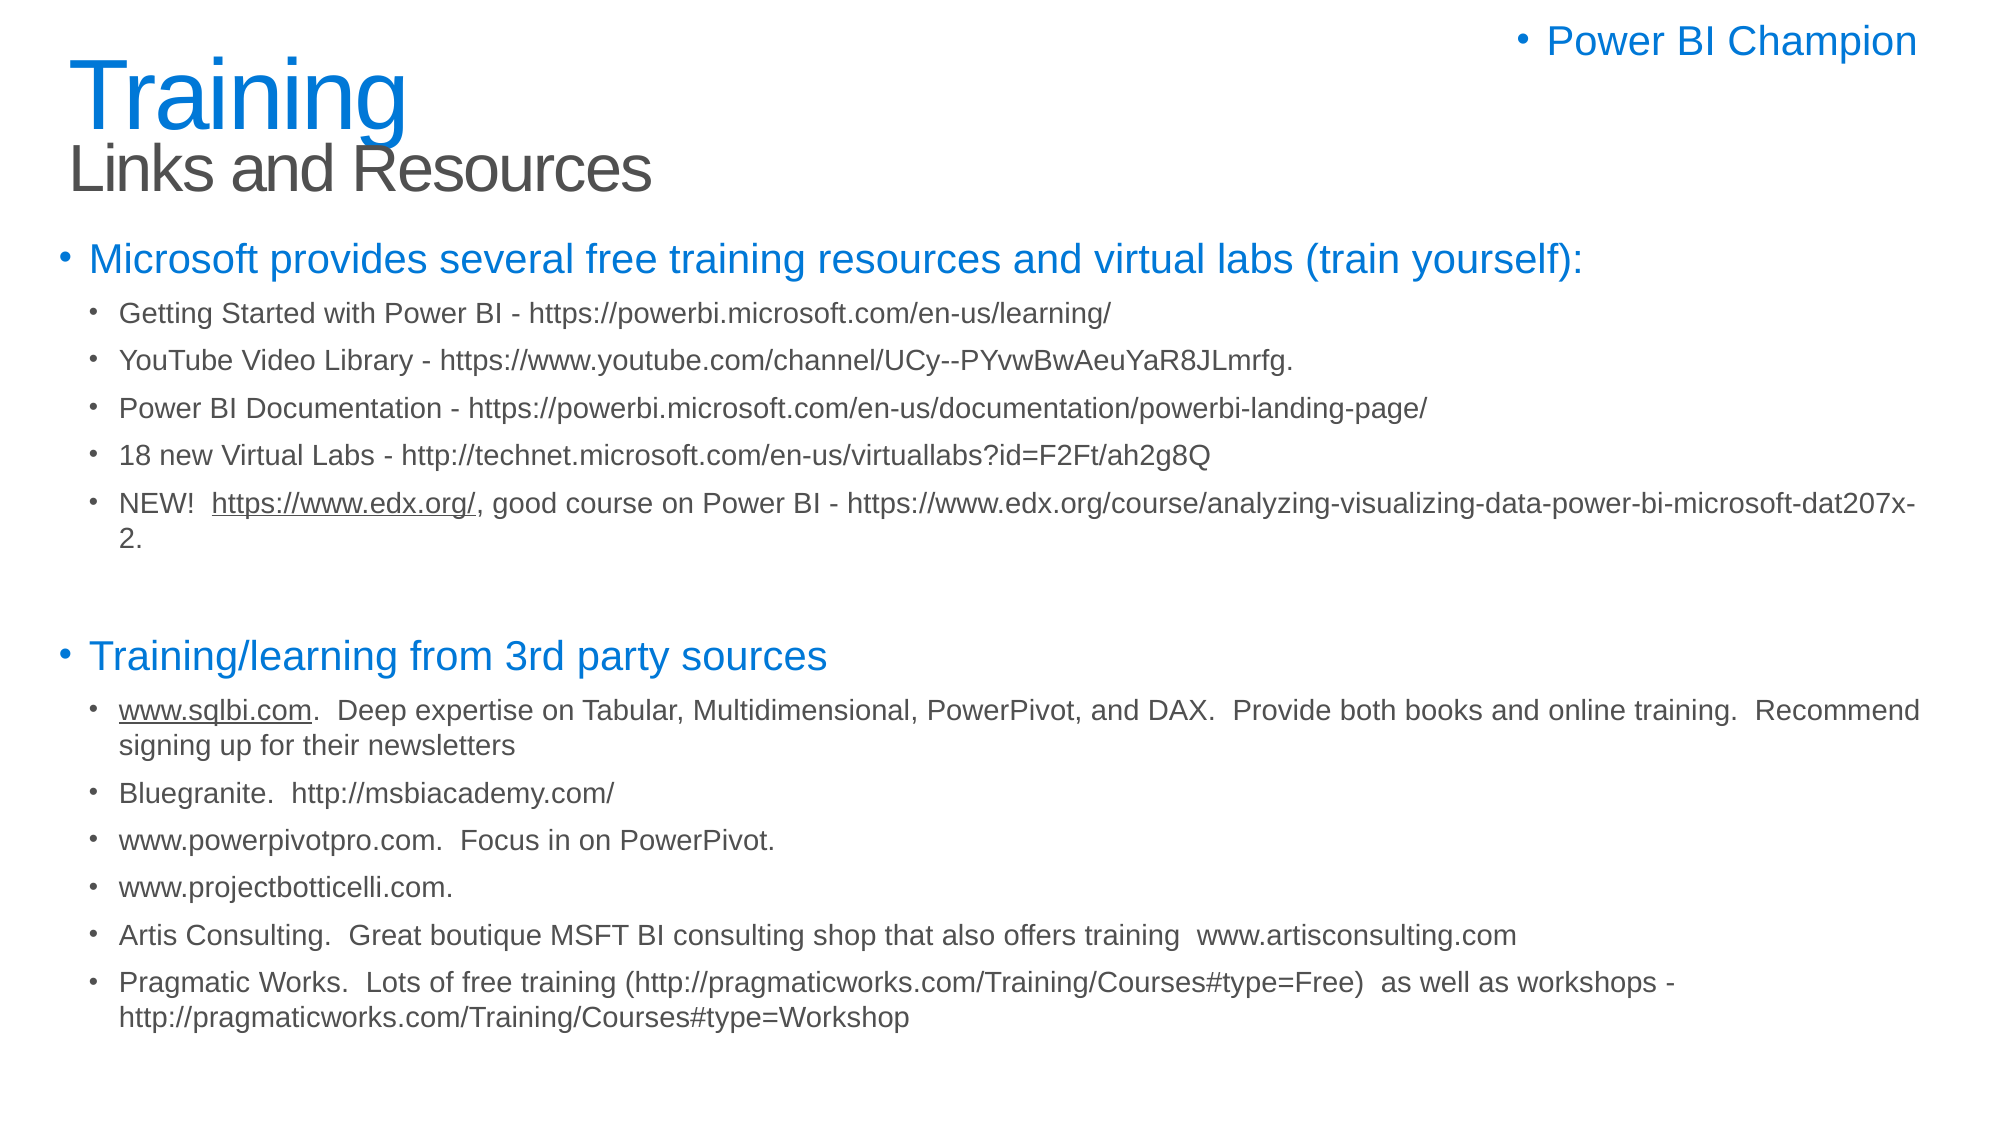

Power BI Champion
# Training Links and Resources
Microsoft provides several free training resources and virtual labs (train yourself):
Getting Started with Power BI - https://powerbi.microsoft.com/en-us/learning/
YouTube Video Library - https://www.youtube.com/channel/UCy--PYvwBwAeuYaR8JLmrfg.
Power BI Documentation - https://powerbi.microsoft.com/en-us/documentation/powerbi-landing-page/
18 new Virtual Labs - http://technet.microsoft.com/en-us/virtuallabs?id=F2Ft/ah2g8Q
NEW!  https://www.edx.org/, good course on Power BI - https://www.edx.org/course/analyzing-visualizing-data-power-bi-microsoft-dat207x-2.

Training/learning from 3rd party sources
www.sqlbi.com.  Deep expertise on Tabular, Multidimensional, PowerPivot, and DAX.  Provide both books and online training.  Recommend signing up for their newsletters
Bluegranite.  http://msbiacademy.com/
www.powerpivotpro.com.  Focus in on PowerPivot.
www.projectbotticelli.com.
Artis Consulting.  Great boutique MSFT BI consulting shop that also offers training  www.artisconsulting.com
Pragmatic Works.  Lots of free training (http://pragmaticworks.com/Training/Courses#type=Free)  as well as workshops - http://pragmaticworks.com/Training/Courses#type=Workshop